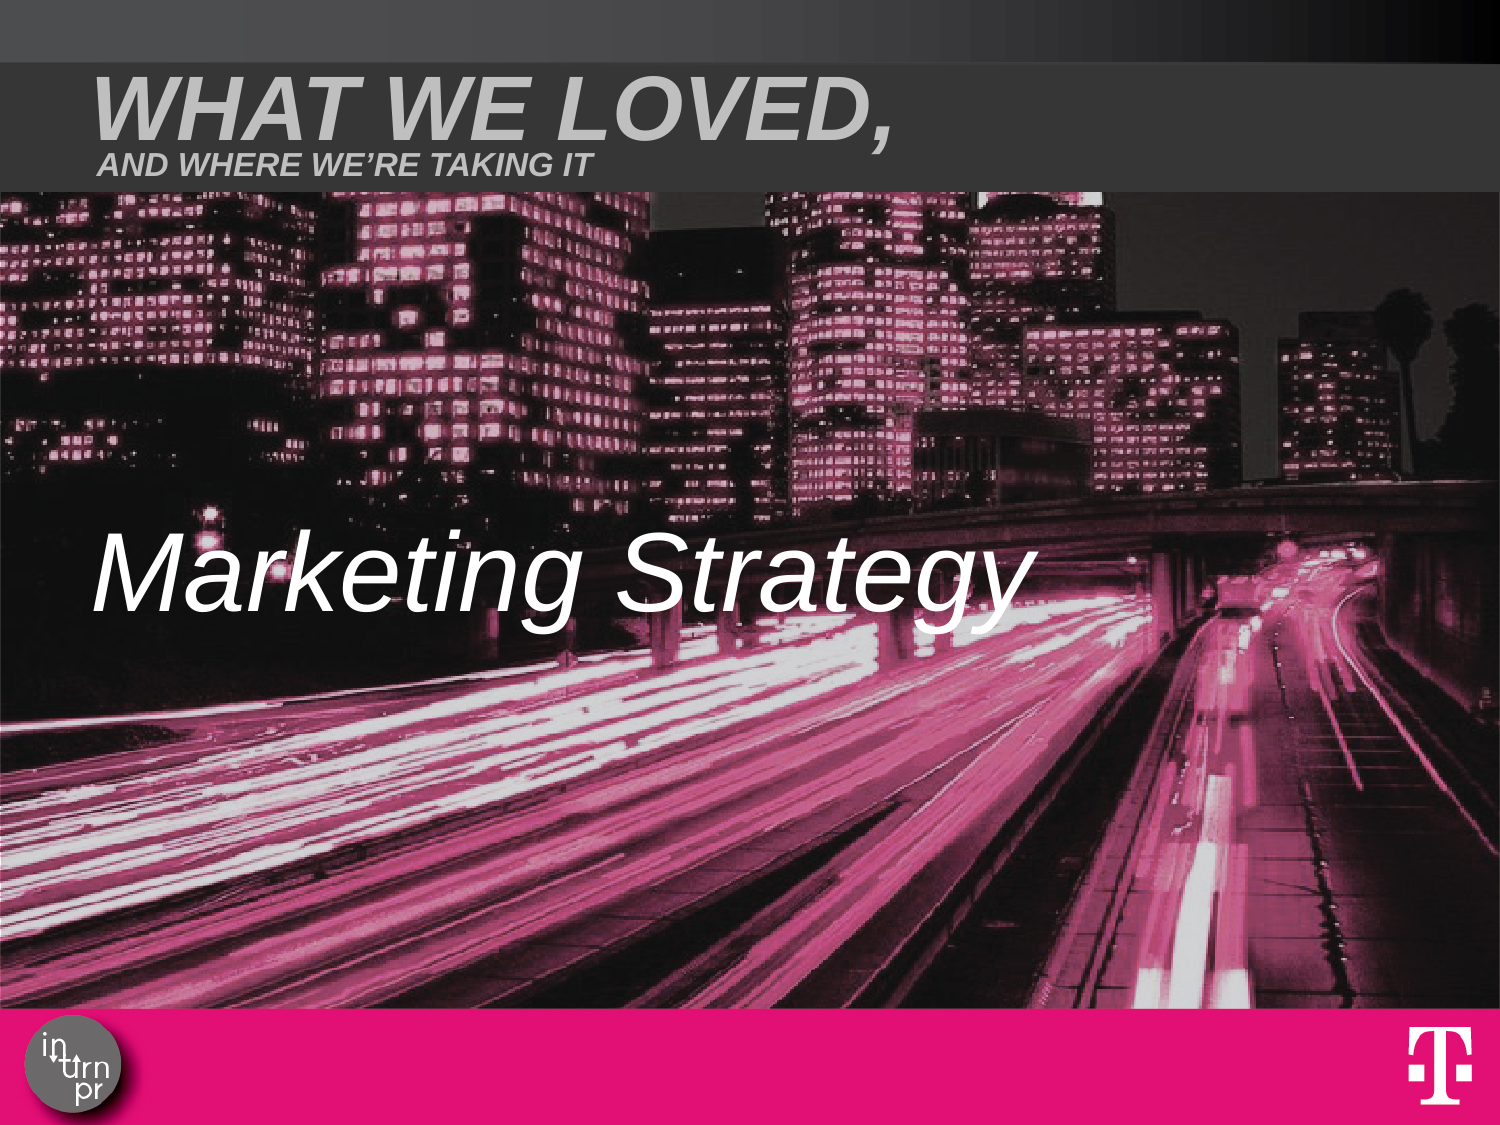

# WHAT WE LOVED,
AND WHERE WE’RE TAKING IT
Marketing Strategy